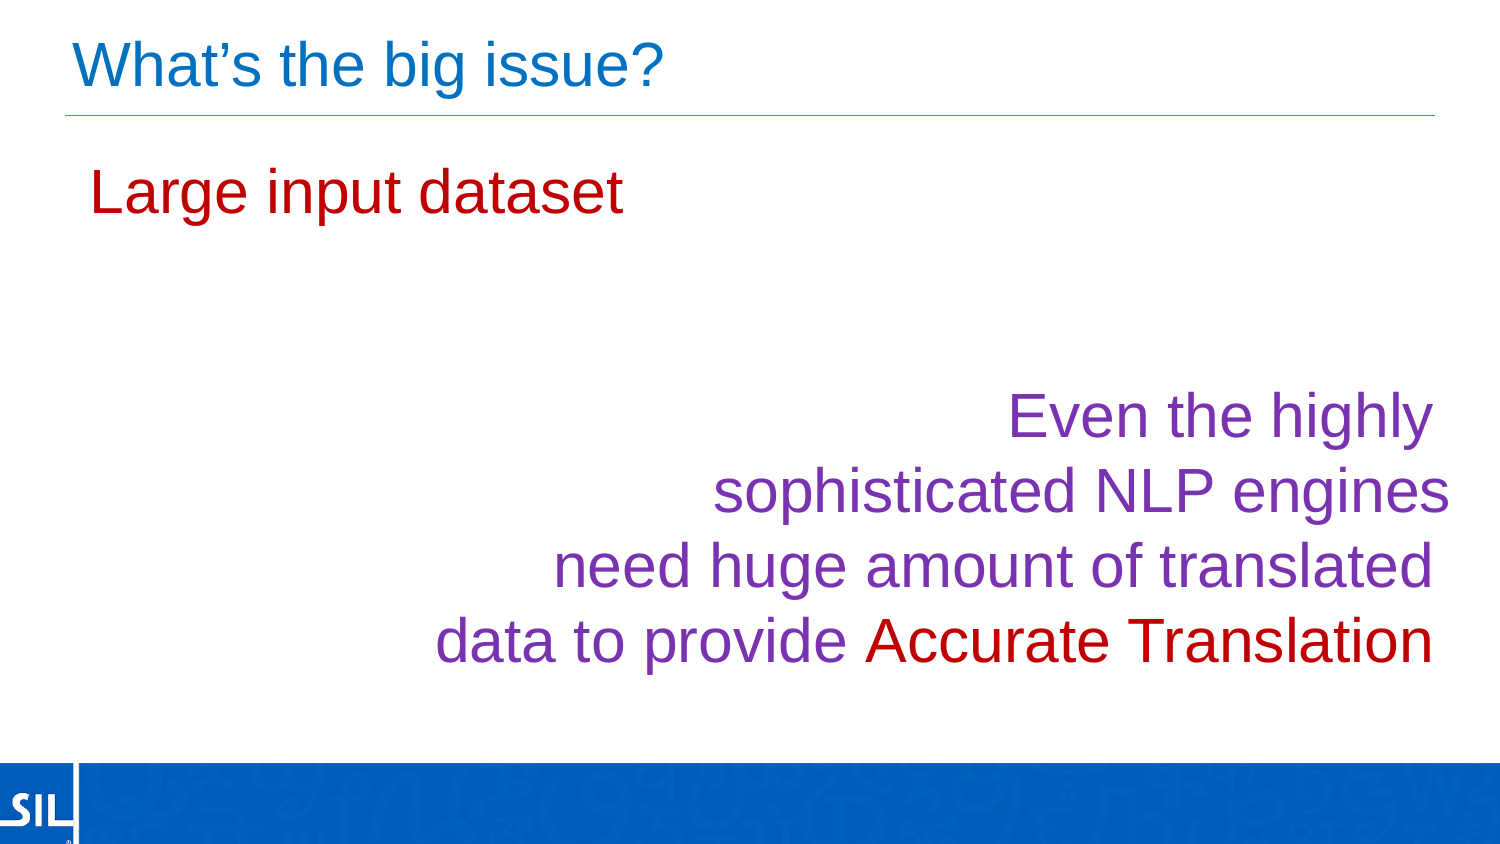

# What’s the big issue?
Large input dataset
Even the highly
sophisticated NLP engines
 need huge amount of translated
data to provide Accurate Translation